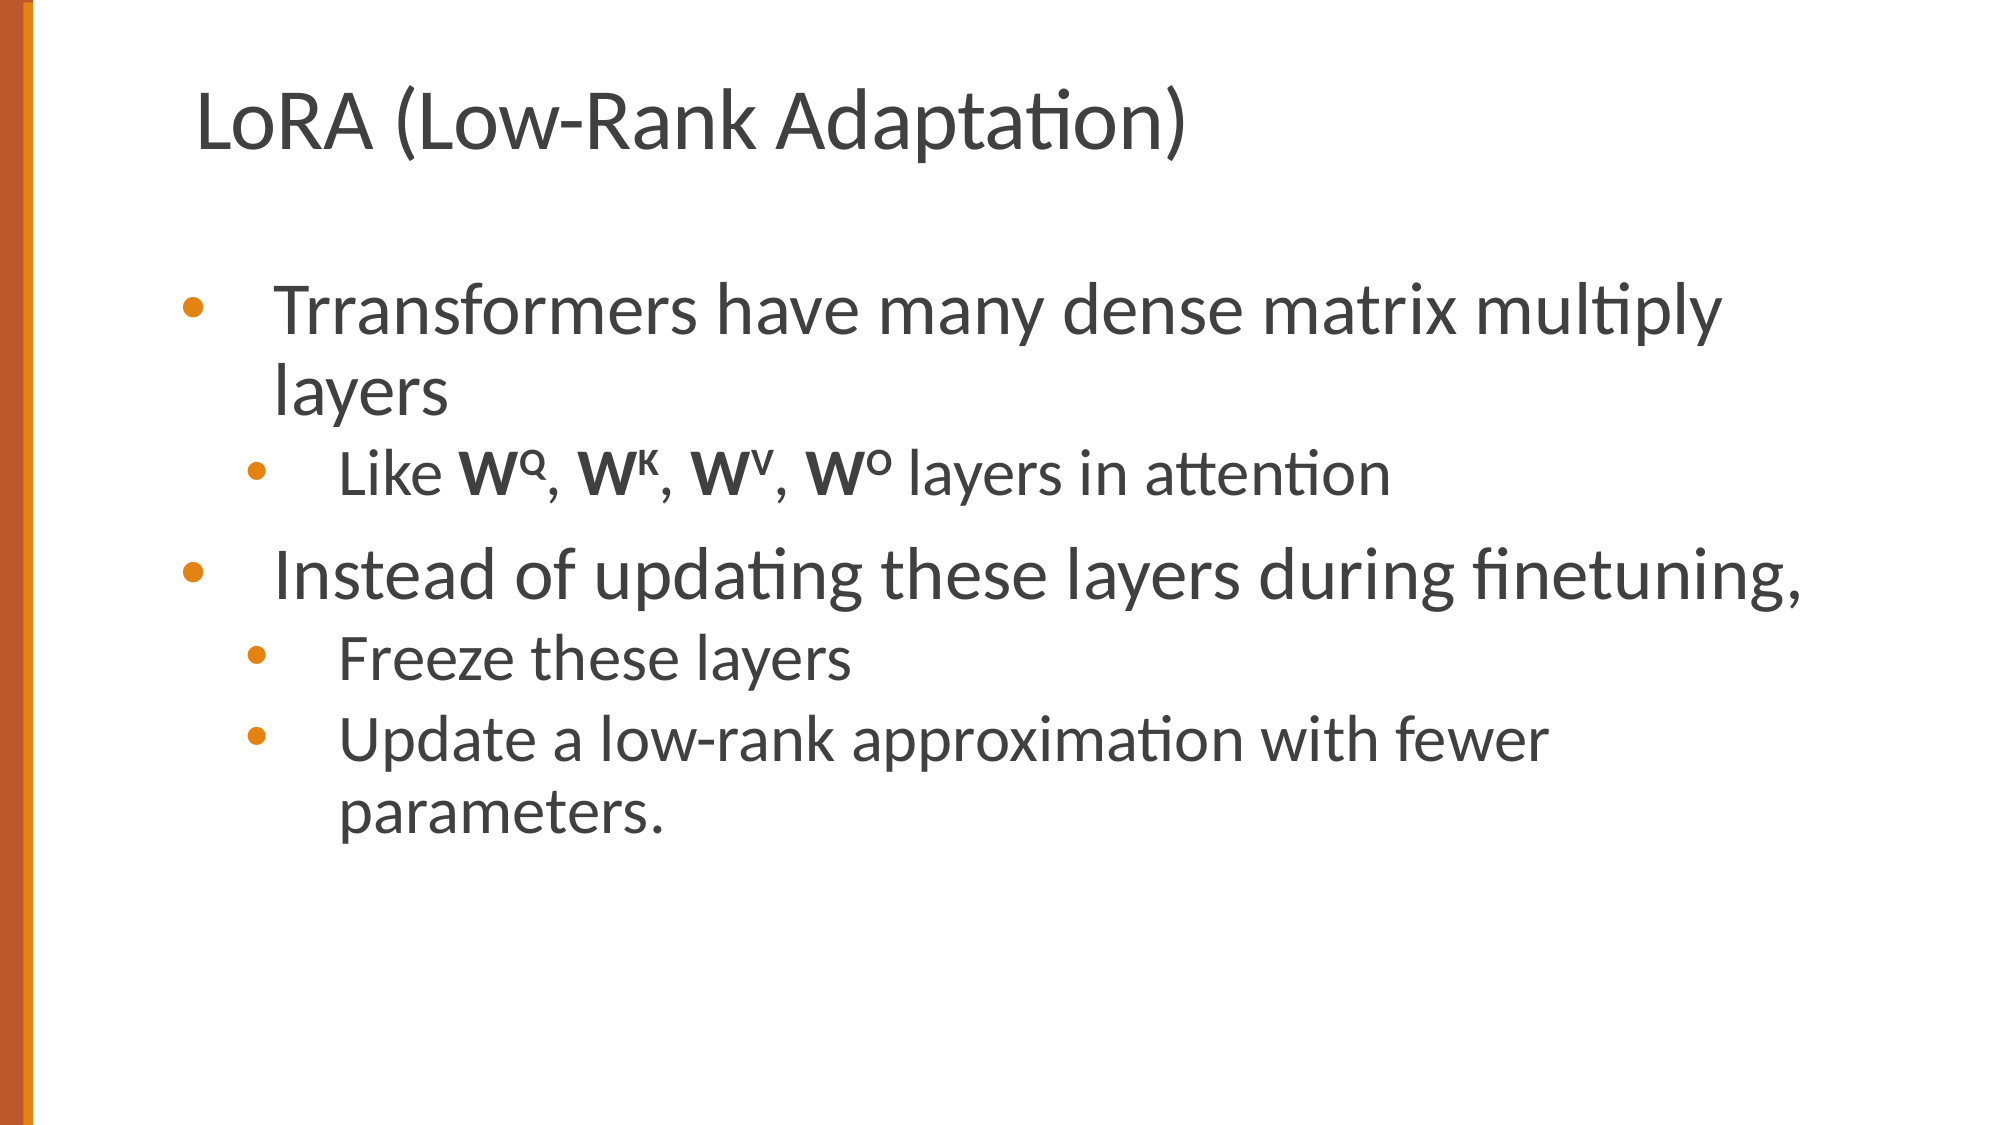

# LoRA (Low-Rank Adaptation)
Trransformers have many dense matrix multiply layers
Like WQ, WK, WV, WO layers in attention
Instead of updating these layers during finetuning,
Freeze these layers
Update a low-rank approximation with fewer parameters.